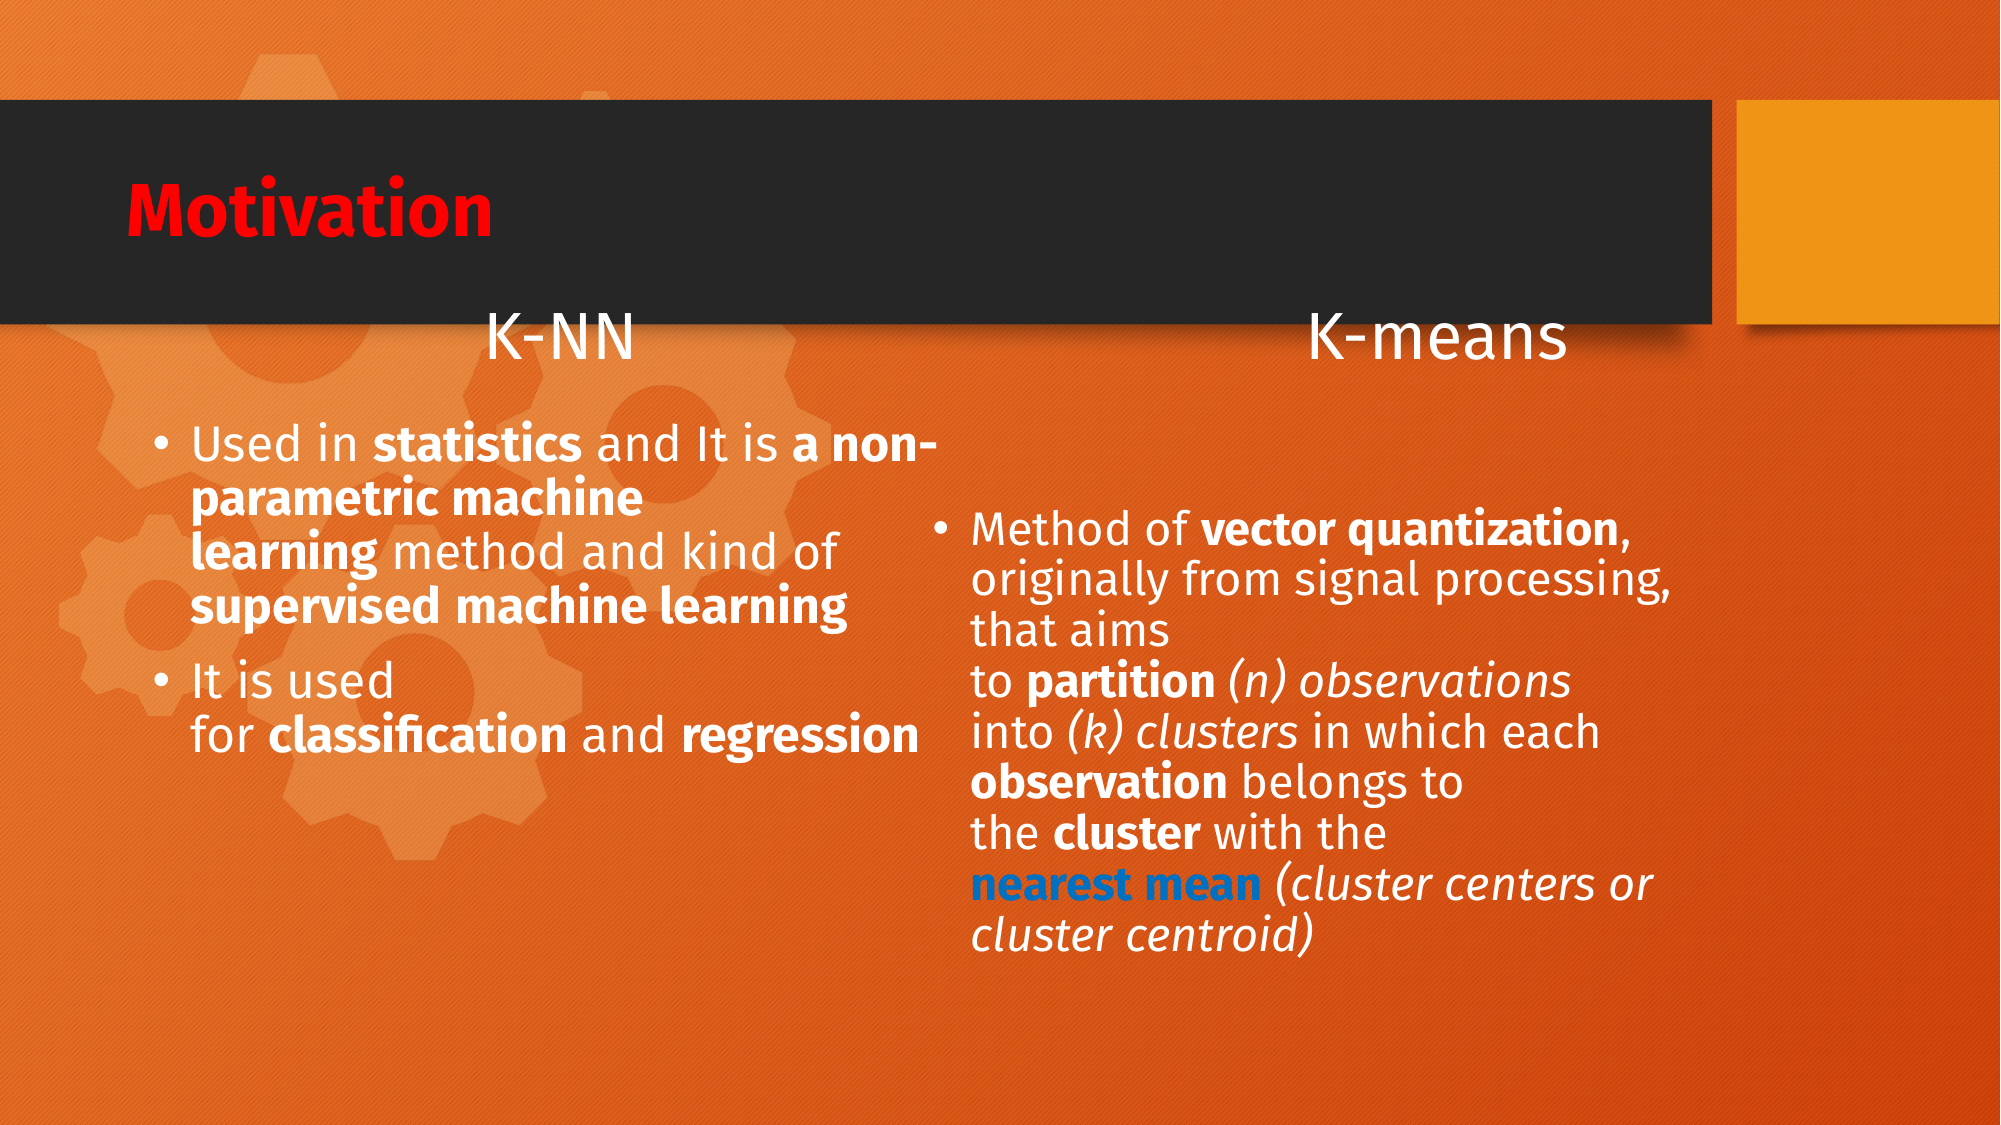

# Motivation
K-means
K-NN
Used in statistics and It is a non-parametric machine learning method and kind of supervised machine learning
It is used for classification and regression
Method of vector quantization, originally from signal processing, that aims to partition (n) observations into (k) clusters in which each observation belongs to the cluster with the nearest mean (cluster centers or cluster centroid)